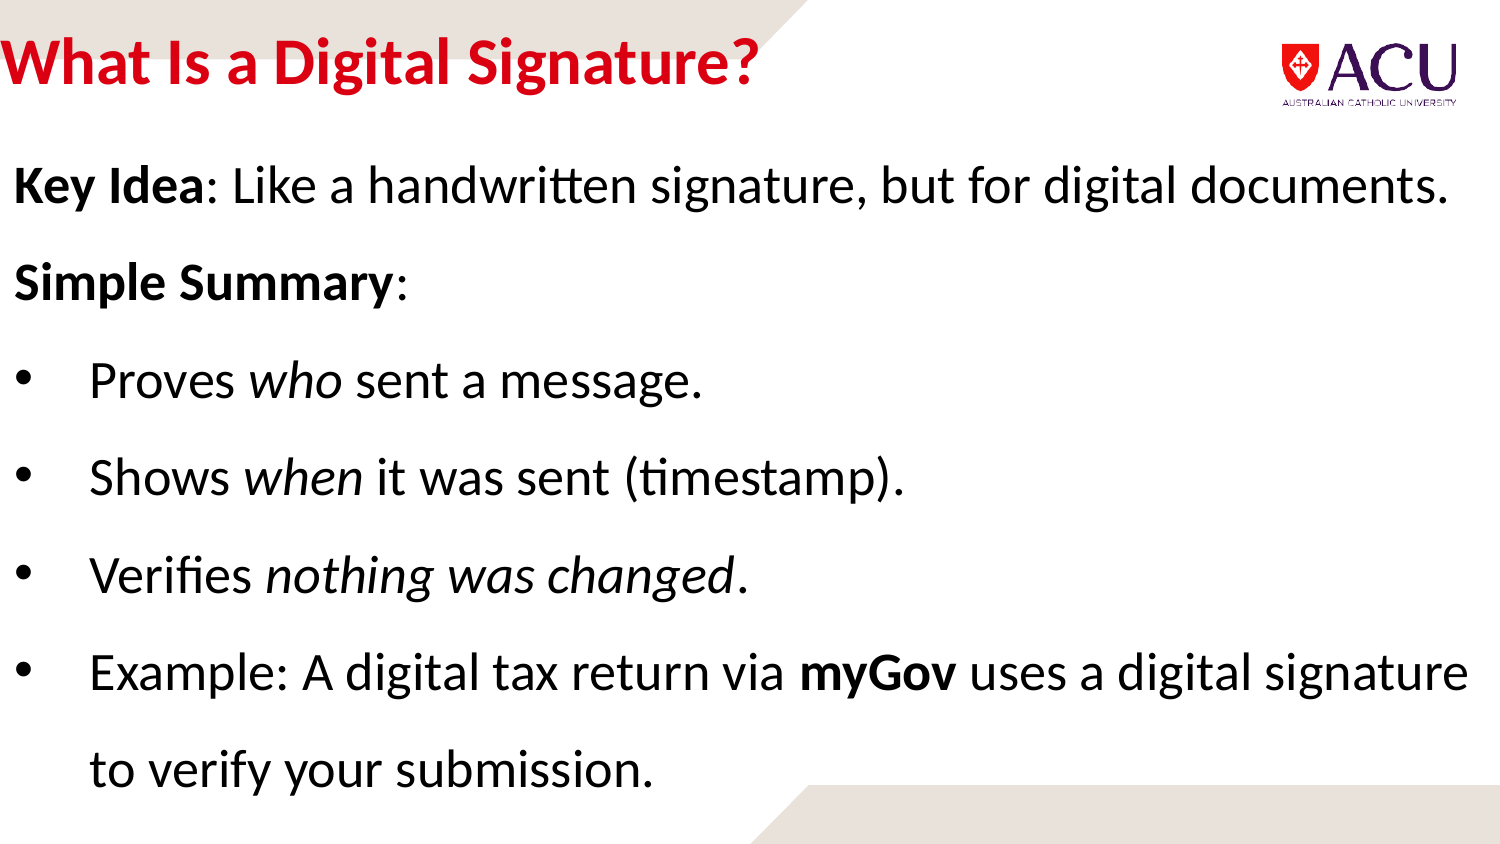

# What Is a Digital Signature?
Key Idea: Like a handwritten signature, but for digital documents.
Simple Summary:
Proves who sent a message.
Shows when it was sent (timestamp).
Verifies nothing was changed.
Example: A digital tax return via myGov uses a digital signature to verify your submission.